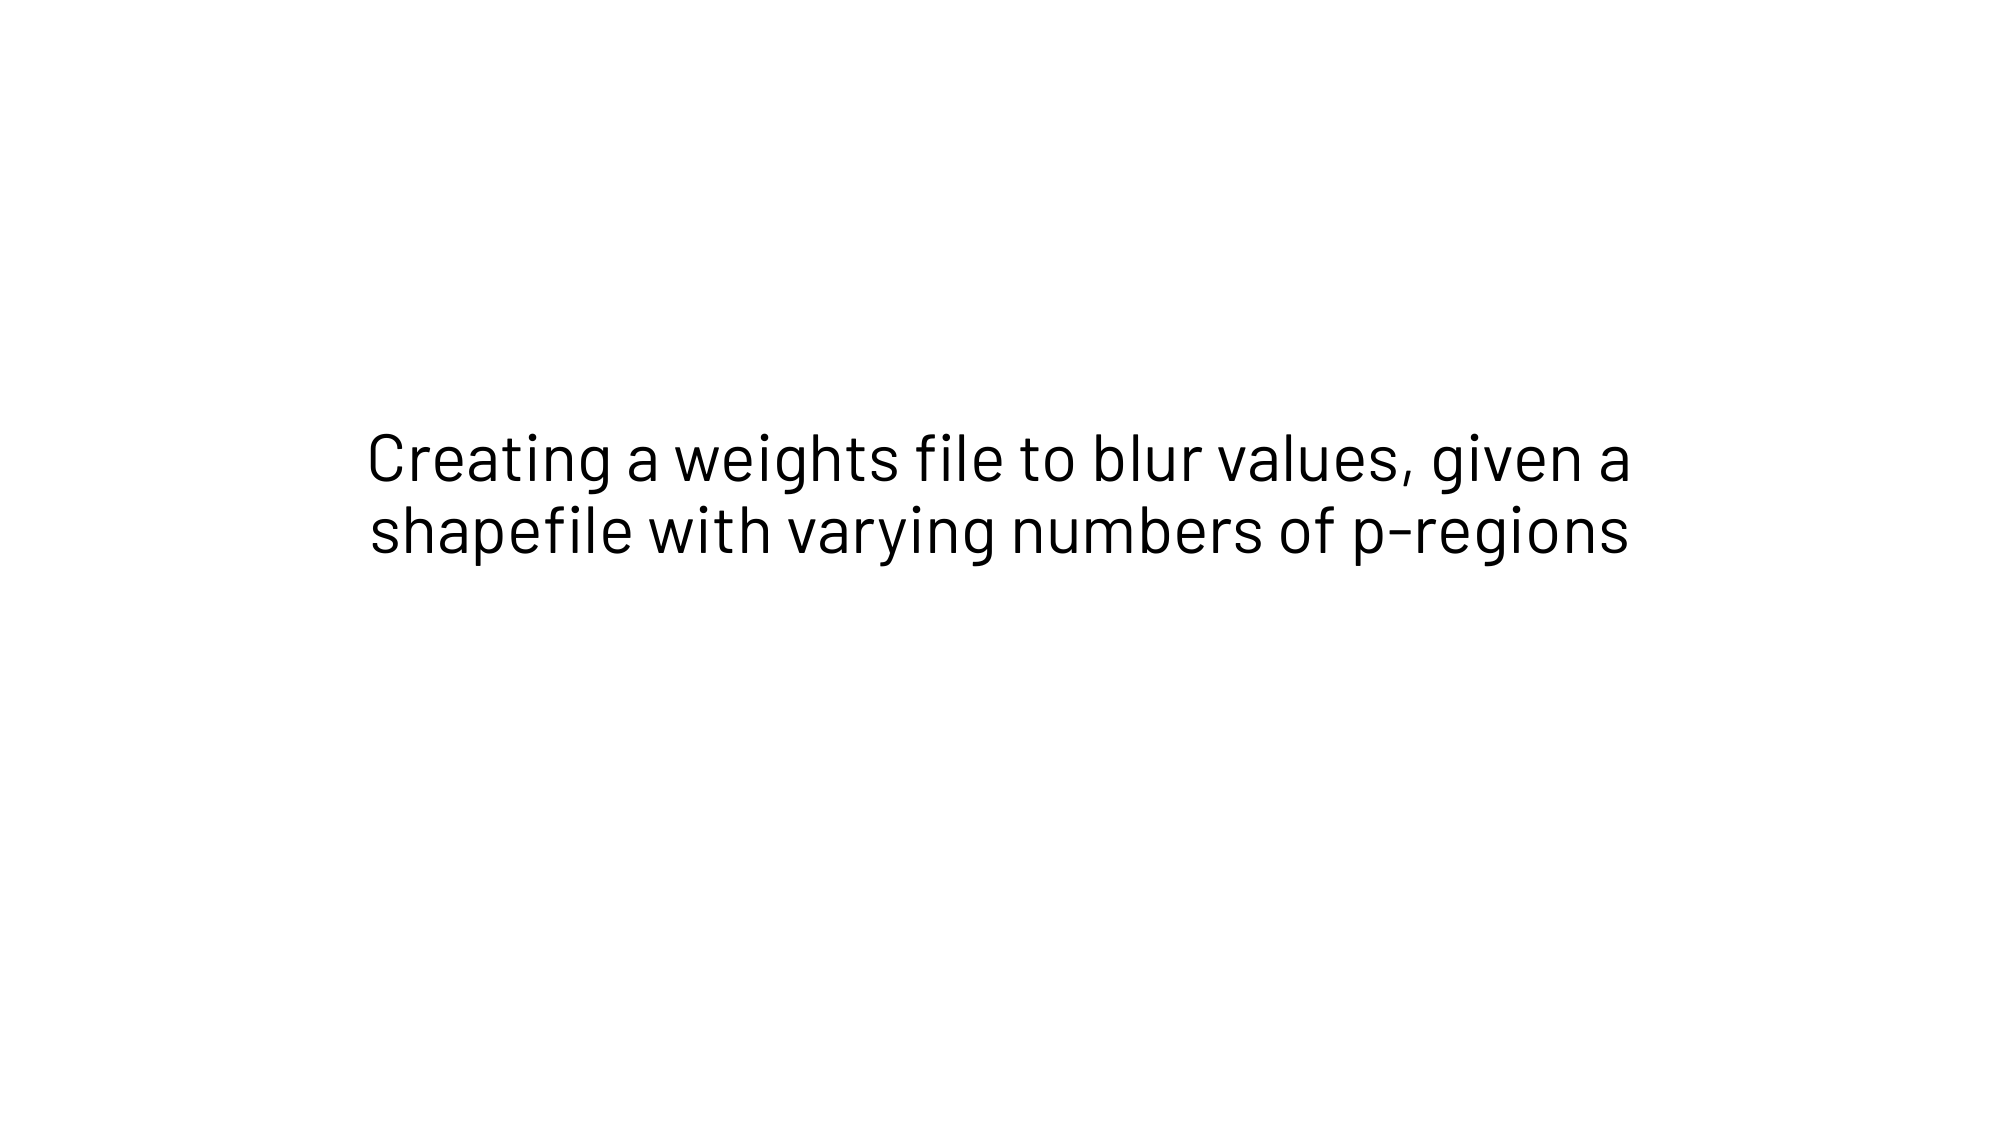

# Creating a weights file to blur values, given a shapefile with varying numbers of p-regions